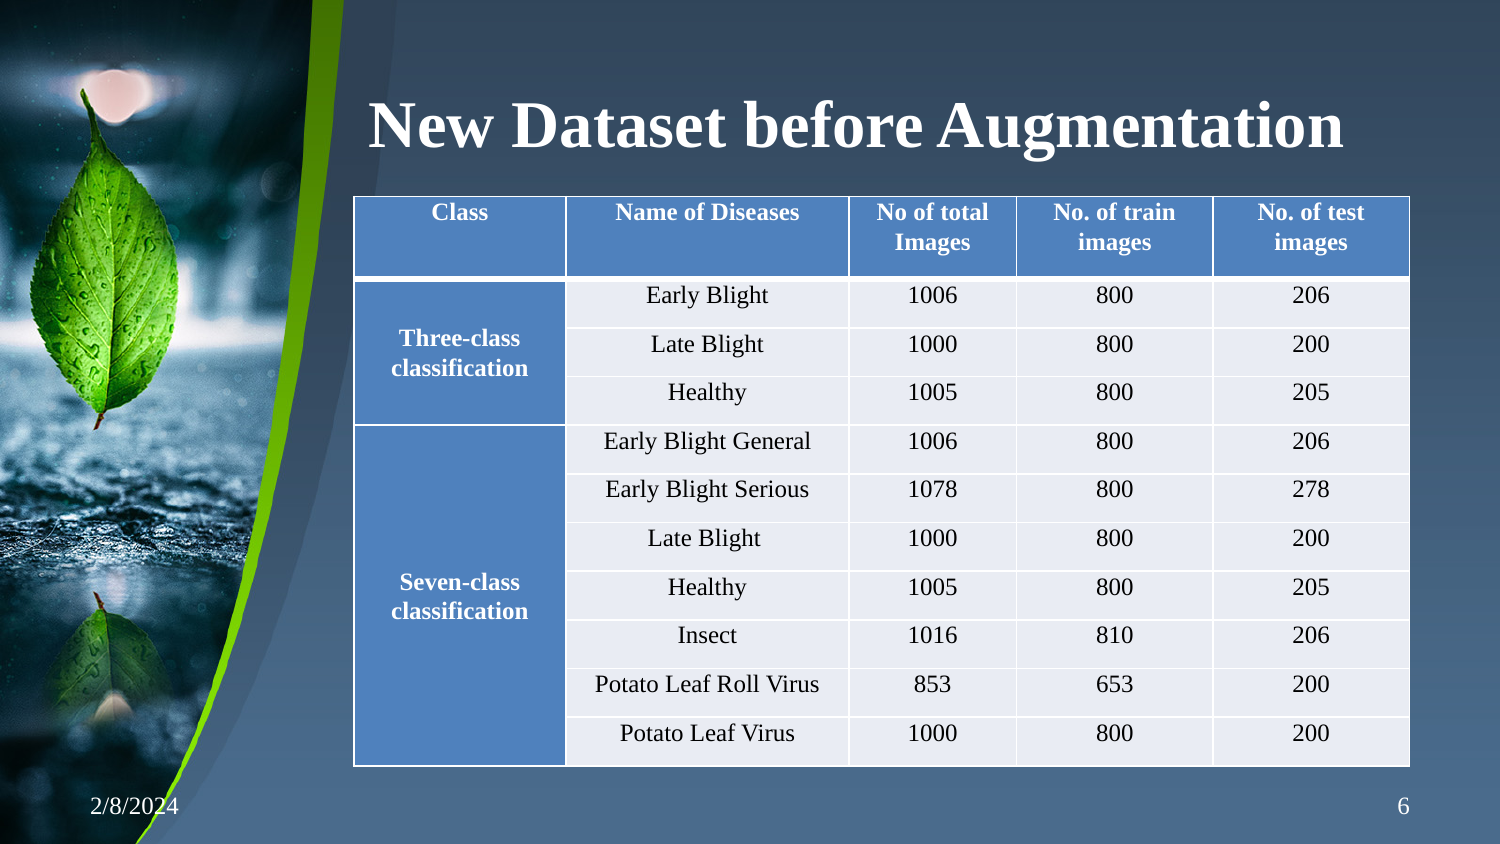

# New Dataset before Augmentation
| Class | Name of Diseases | No of total Images | No. of train images | No. of test images |
| --- | --- | --- | --- | --- |
| Three-class classification | Early Blight | 1006 | 800 | 206 |
|  | Late Blight | 1000 | 800 | 200 |
|  | Healthy | 1005 | 800 | 205 |
| Seven-class classification | Early Blight General | 1006 | 800 | 206 |
|  | Early Blight Serious | 1078 | 800 | 278 |
|  | Late Blight | 1000 | 800 | 200 |
|  | Healthy | 1005 | 800 | 205 |
|  | Insect | 1016 | 810 | 206 |
|  | Potato Leaf Roll Virus | 853 | 653 | 200 |
|  | Potato Leaf Virus | 1000 | 800 | 200 |
2/8/2024
6